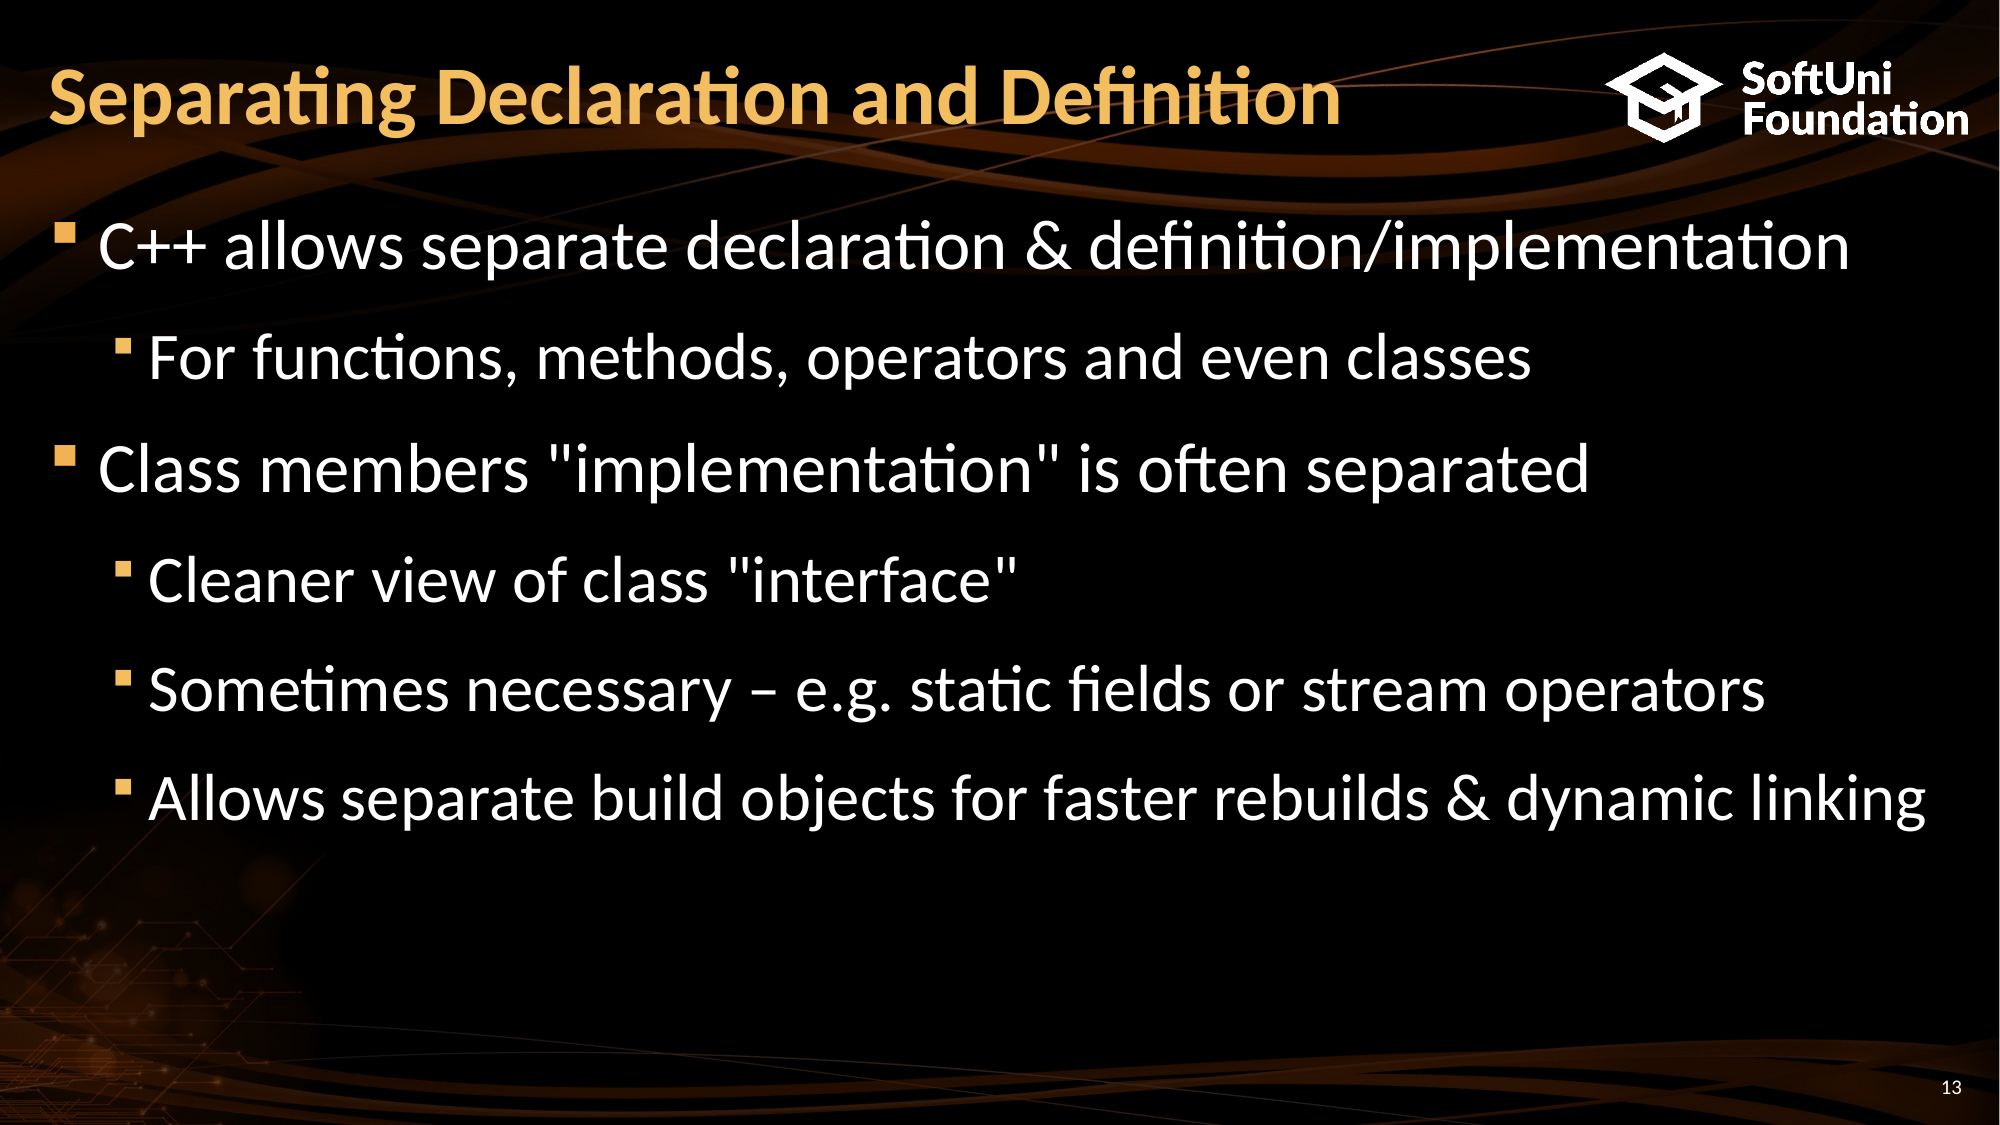

# Separating Declaration and Definition
C++ allows separate declaration & definition/implementation
For functions, methods, operators and even classes
Class members "implementation" is often separated
Cleaner view of class "interface"
Sometimes necessary – e.g. static fields or stream operators
Allows separate build objects for faster rebuilds & dynamic linking

13